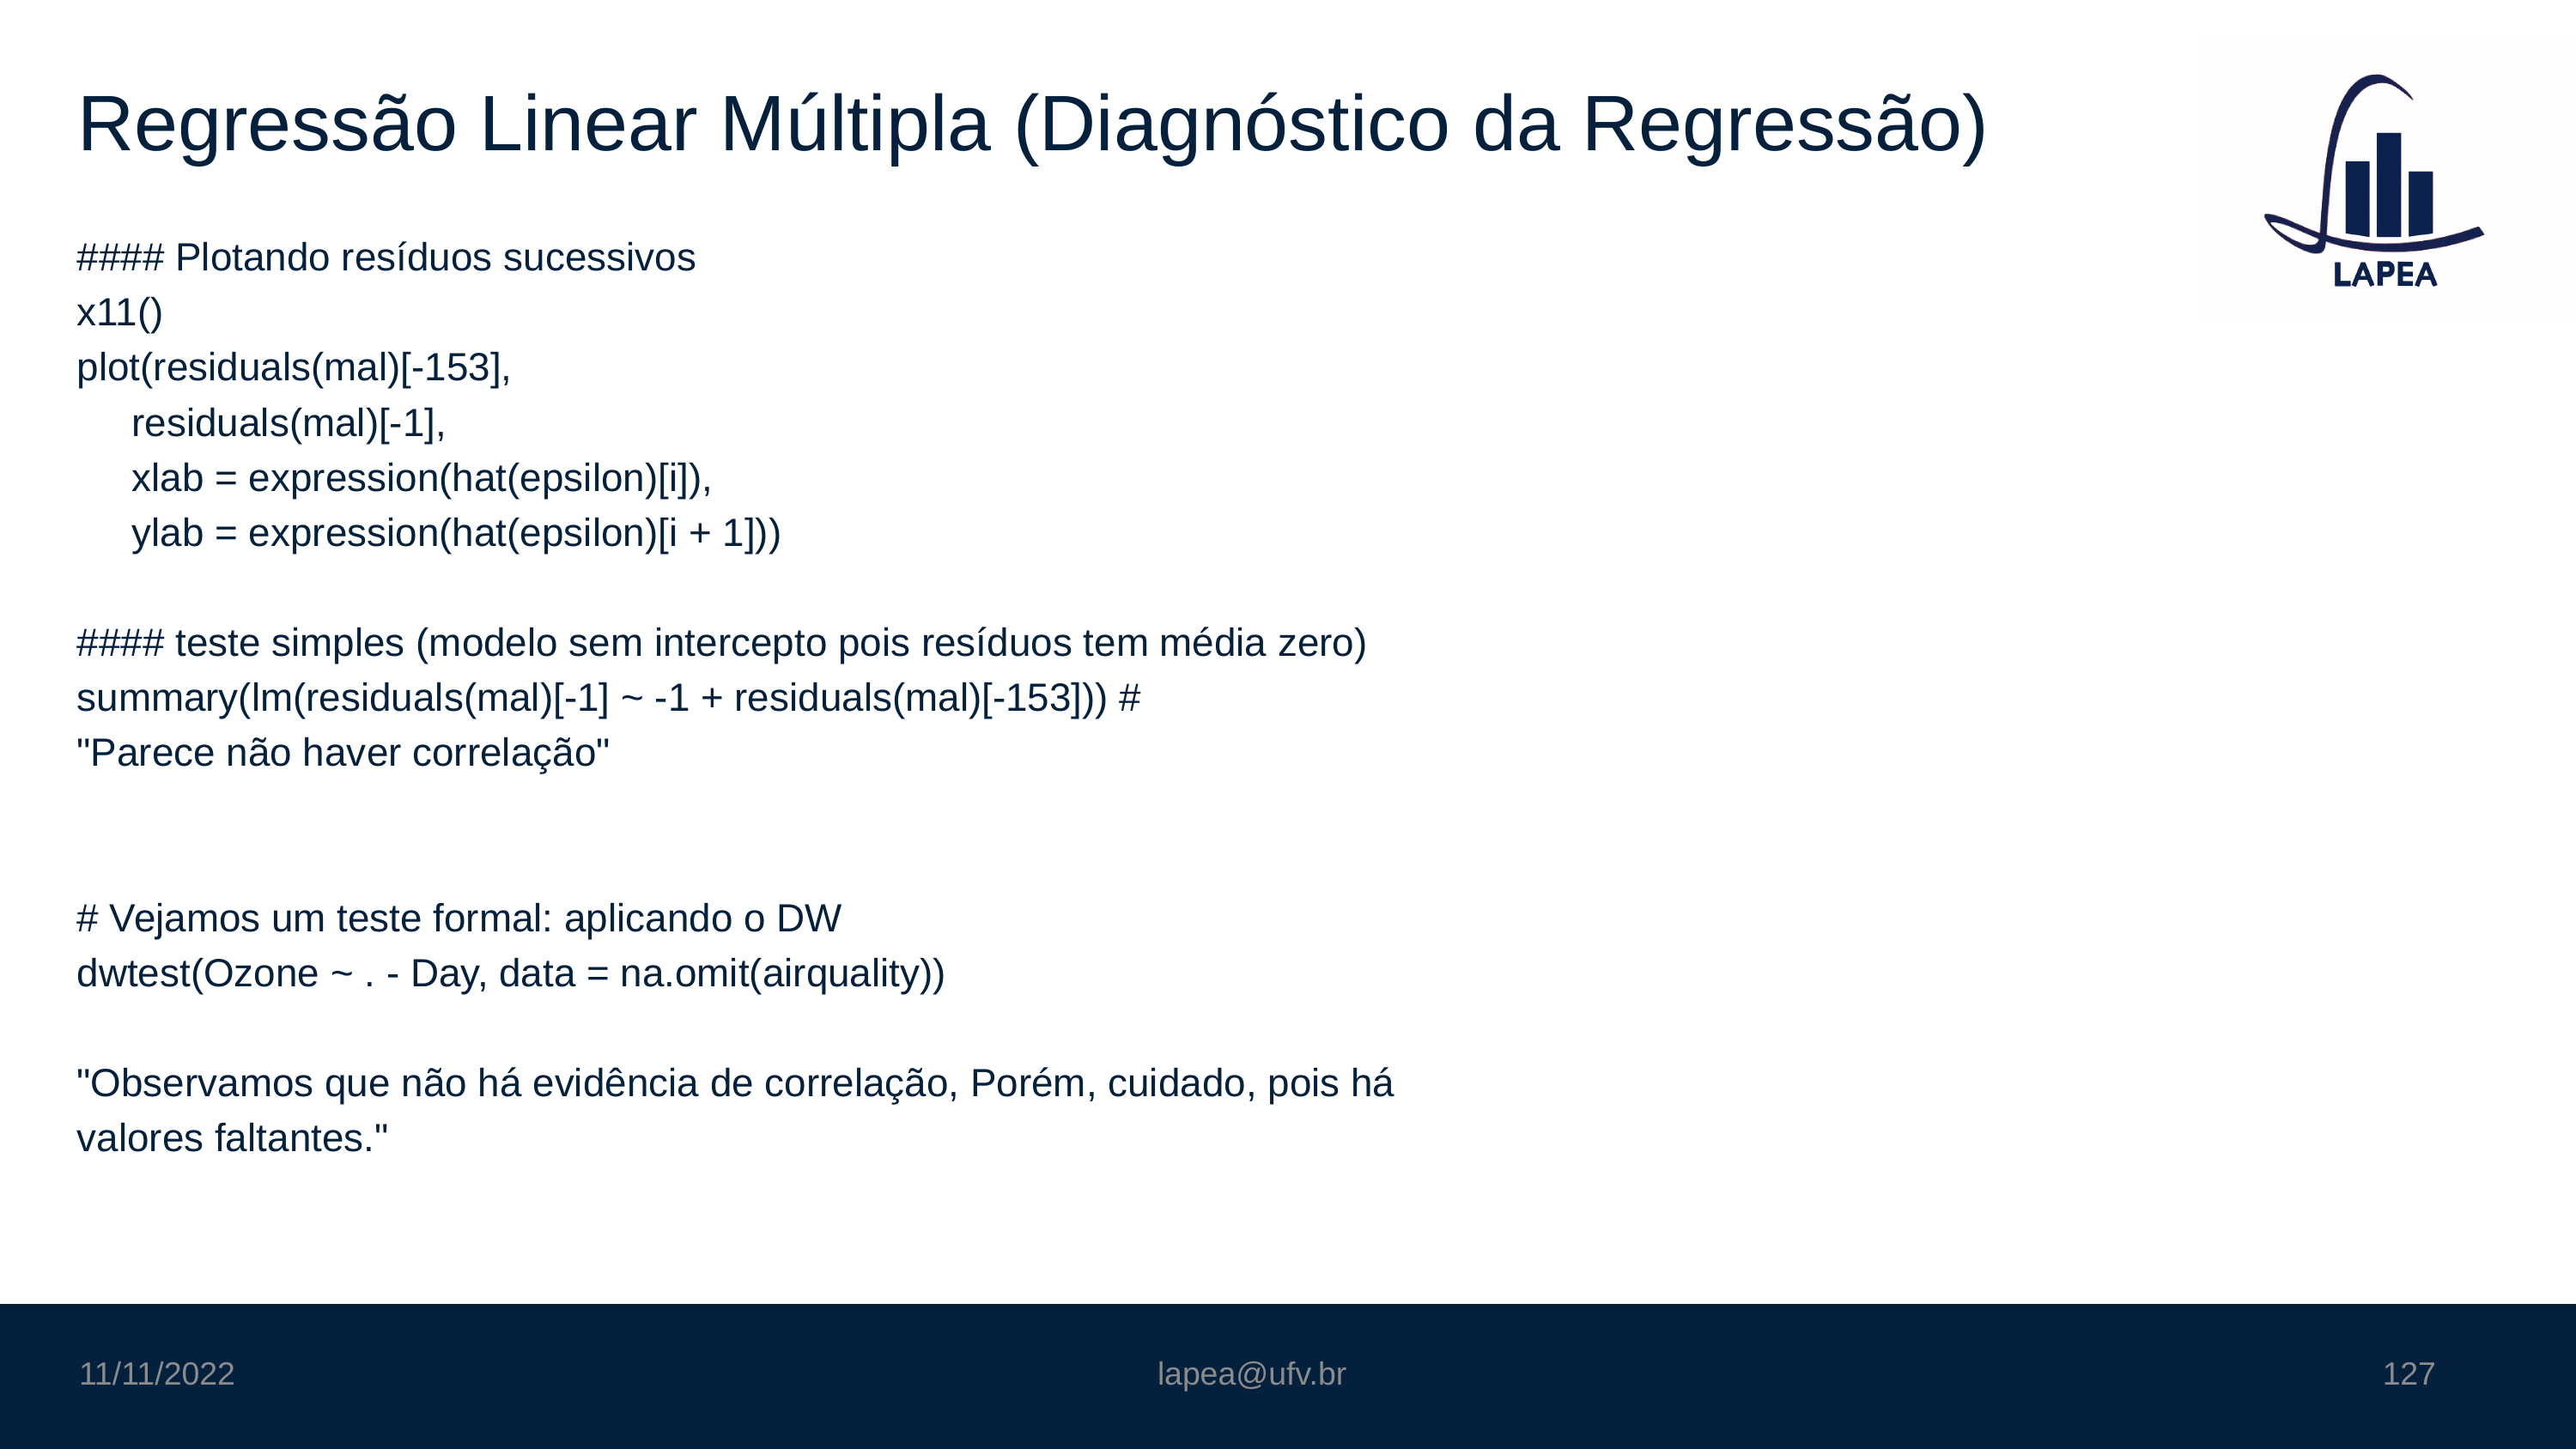

# Regressão Linear Múltipla (Diagnóstico da Regressão)
#### Plotando resíduos sucessivos
x11()
plot(residuals(mal)[-153],
     residuals(mal)[-1],
     xlab = expression(hat(epsilon)[i]),
     ylab = expression(hat(epsilon)[i + 1]))

#### teste simples (modelo sem intercepto pois resíduos tem média zero)
summary(lm(residuals(mal)[-1] ~ -1 + residuals(mal)[-153])) #
"Parece não haver correlação"

# Vejamos um teste formal: aplicando o DW
dwtest(Ozone ~ . - Day, data = na.omit(airquality))

"Observamos que não há evidência de correlação, Porém, cuidado, pois há
valores faltantes."

11/11/2022
lapea@ufv.br
127